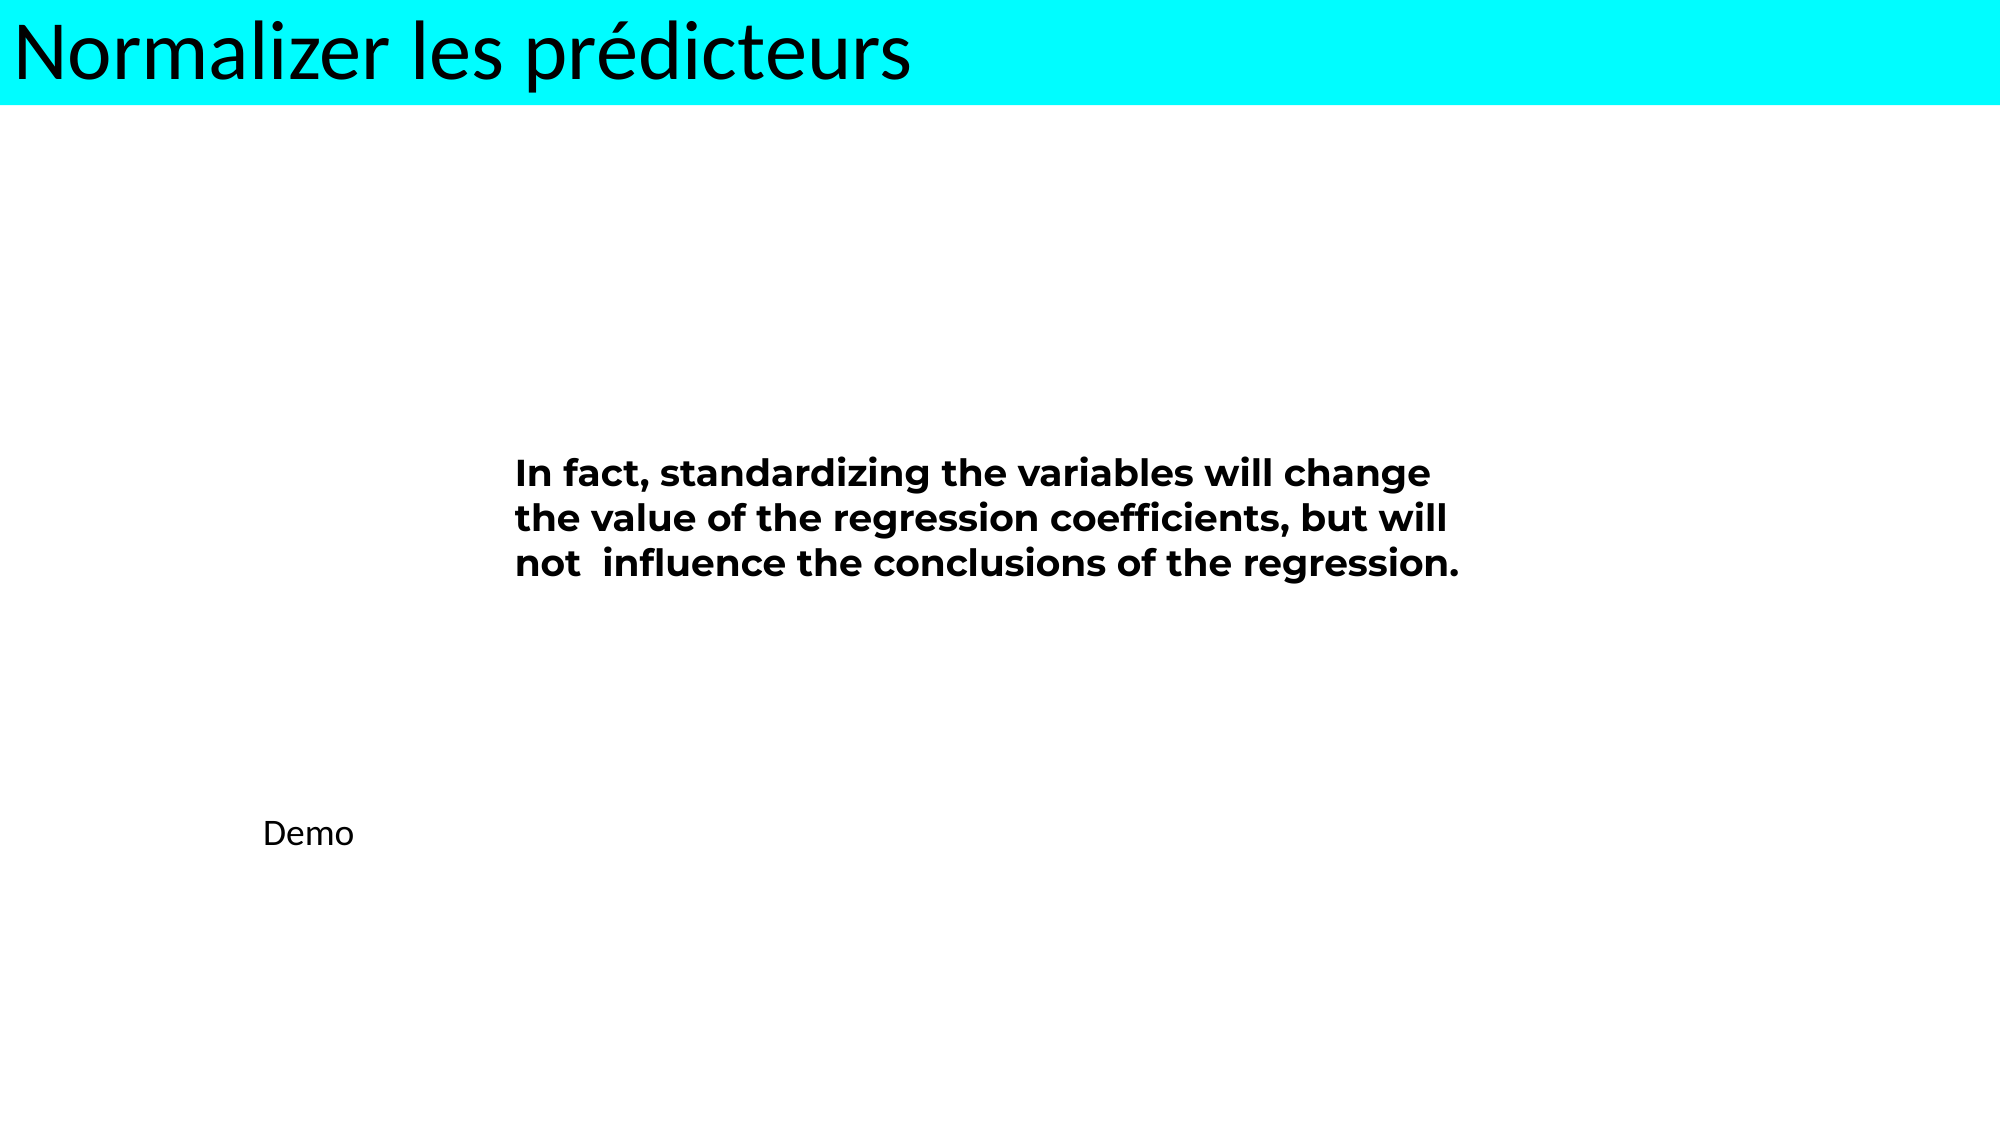

Normalizer les prédicteurs
In fact, standardizing the variables will change the value of the regression coefficients, but will not  influence the conclusions of the regression.
Demo